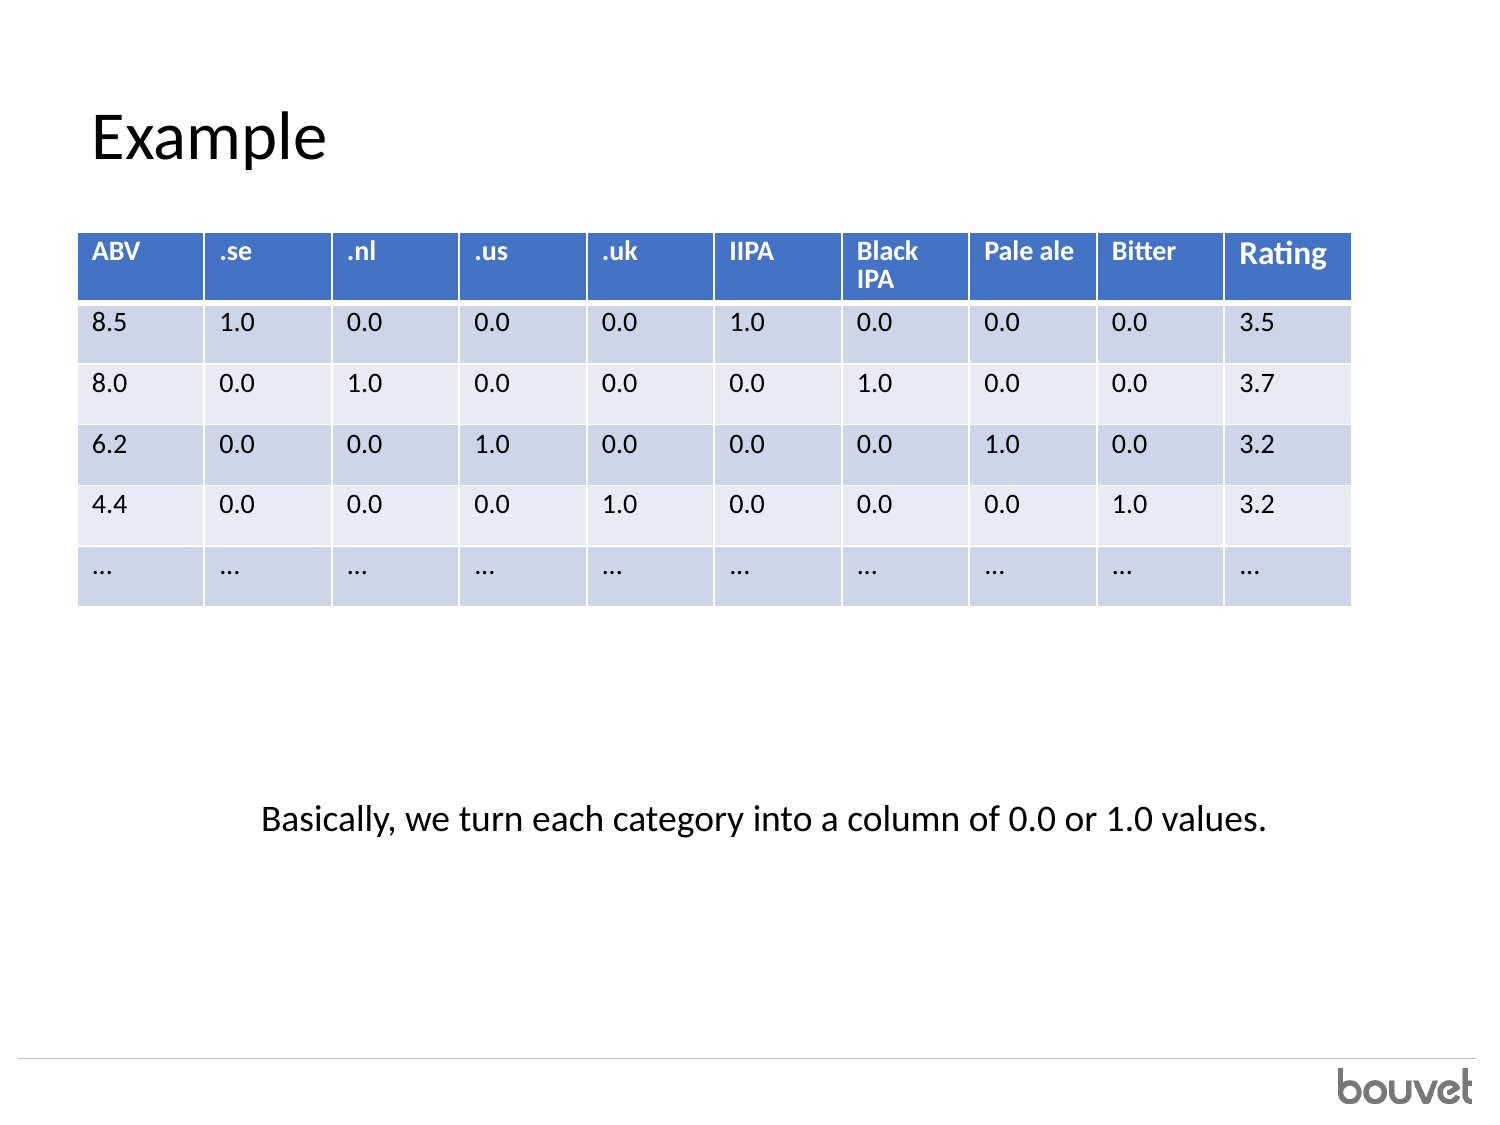

# Example
| ABV | .se | .nl | .us | .uk | IIPA | Black IPA | Pale ale | Bitter | Rating |
| --- | --- | --- | --- | --- | --- | --- | --- | --- | --- |
| 8.5 | 1.0 | 0.0 | 0.0 | 0.0 | 1.0 | 0.0 | 0.0 | 0.0 | 3.5 |
| 8.0 | 0.0 | 1.0 | 0.0 | 0.0 | 0.0 | 1.0 | 0.0 | 0.0 | 3.7 |
| 6.2 | 0.0 | 0.0 | 1.0 | 0.0 | 0.0 | 0.0 | 1.0 | 0.0 | 3.2 |
| 4.4 | 0.0 | 0.0 | 0.0 | 1.0 | 0.0 | 0.0 | 0.0 | 1.0 | 3.2 |
| ... | ... | ... | ... | ... | ... | ... | ... | ... | ... |
Basically, we turn each category into a column of 0.0 or 1.0 values.